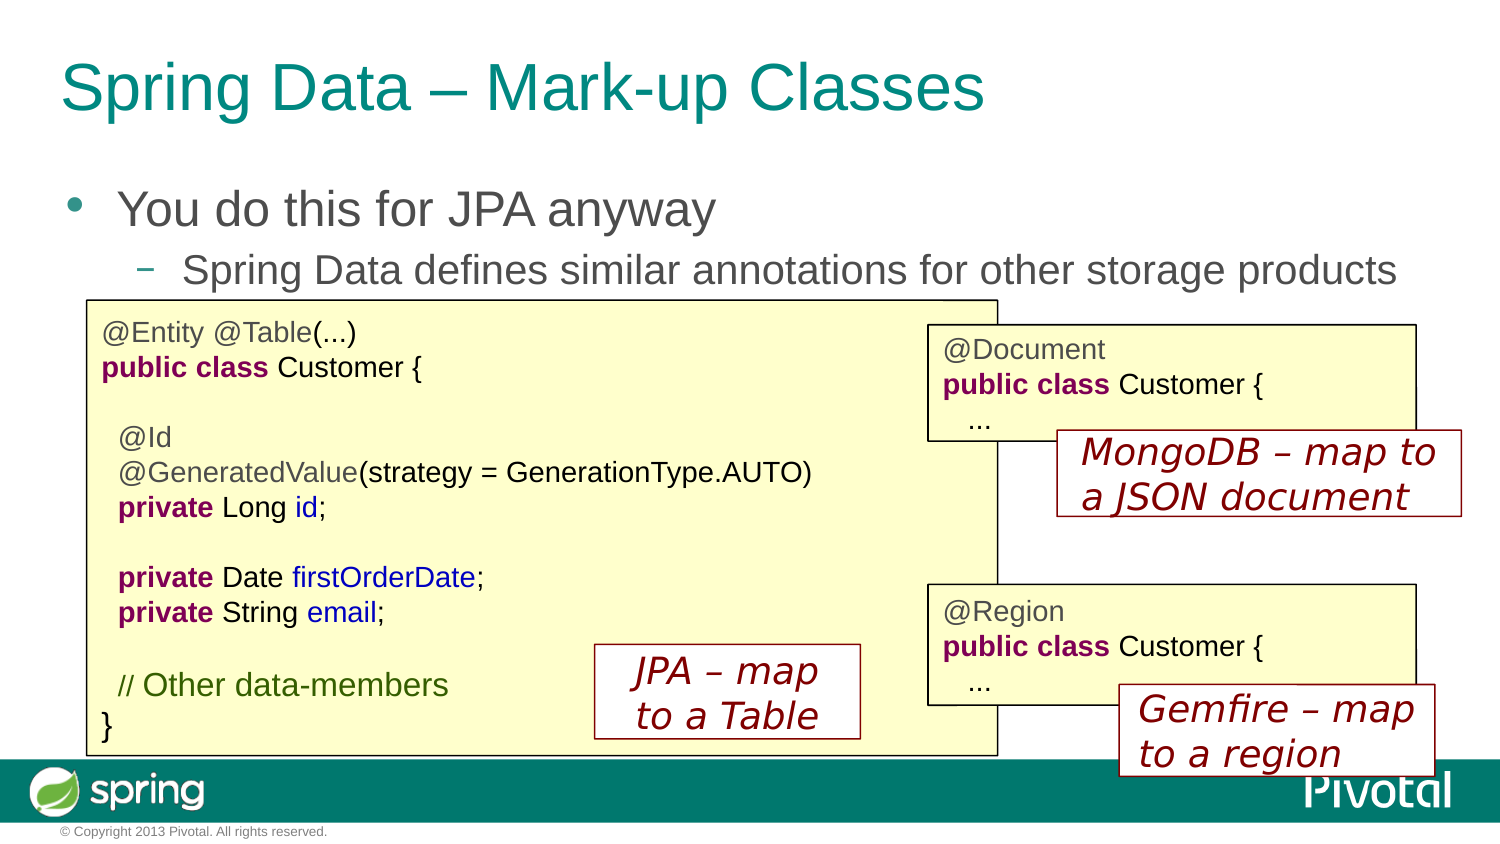

# Spring Data – Mark-up Classes
You do this for JPA anyway
Spring Data defines similar annotations for other storage products

@Entity @Table(...)
public class Customer {

  @Id
  @GeneratedValue(strategy = GenerationType.AUTO)
  private Long id;

  private Date firstOrderDate;
  private String email;

  // Other data-members
}
@Document
public class Customer {
   ...
MongoDB – map to a JSON document
@Region
public class Customer {
   ...
JPA – map
to a Table
Gemfire – map
to a region